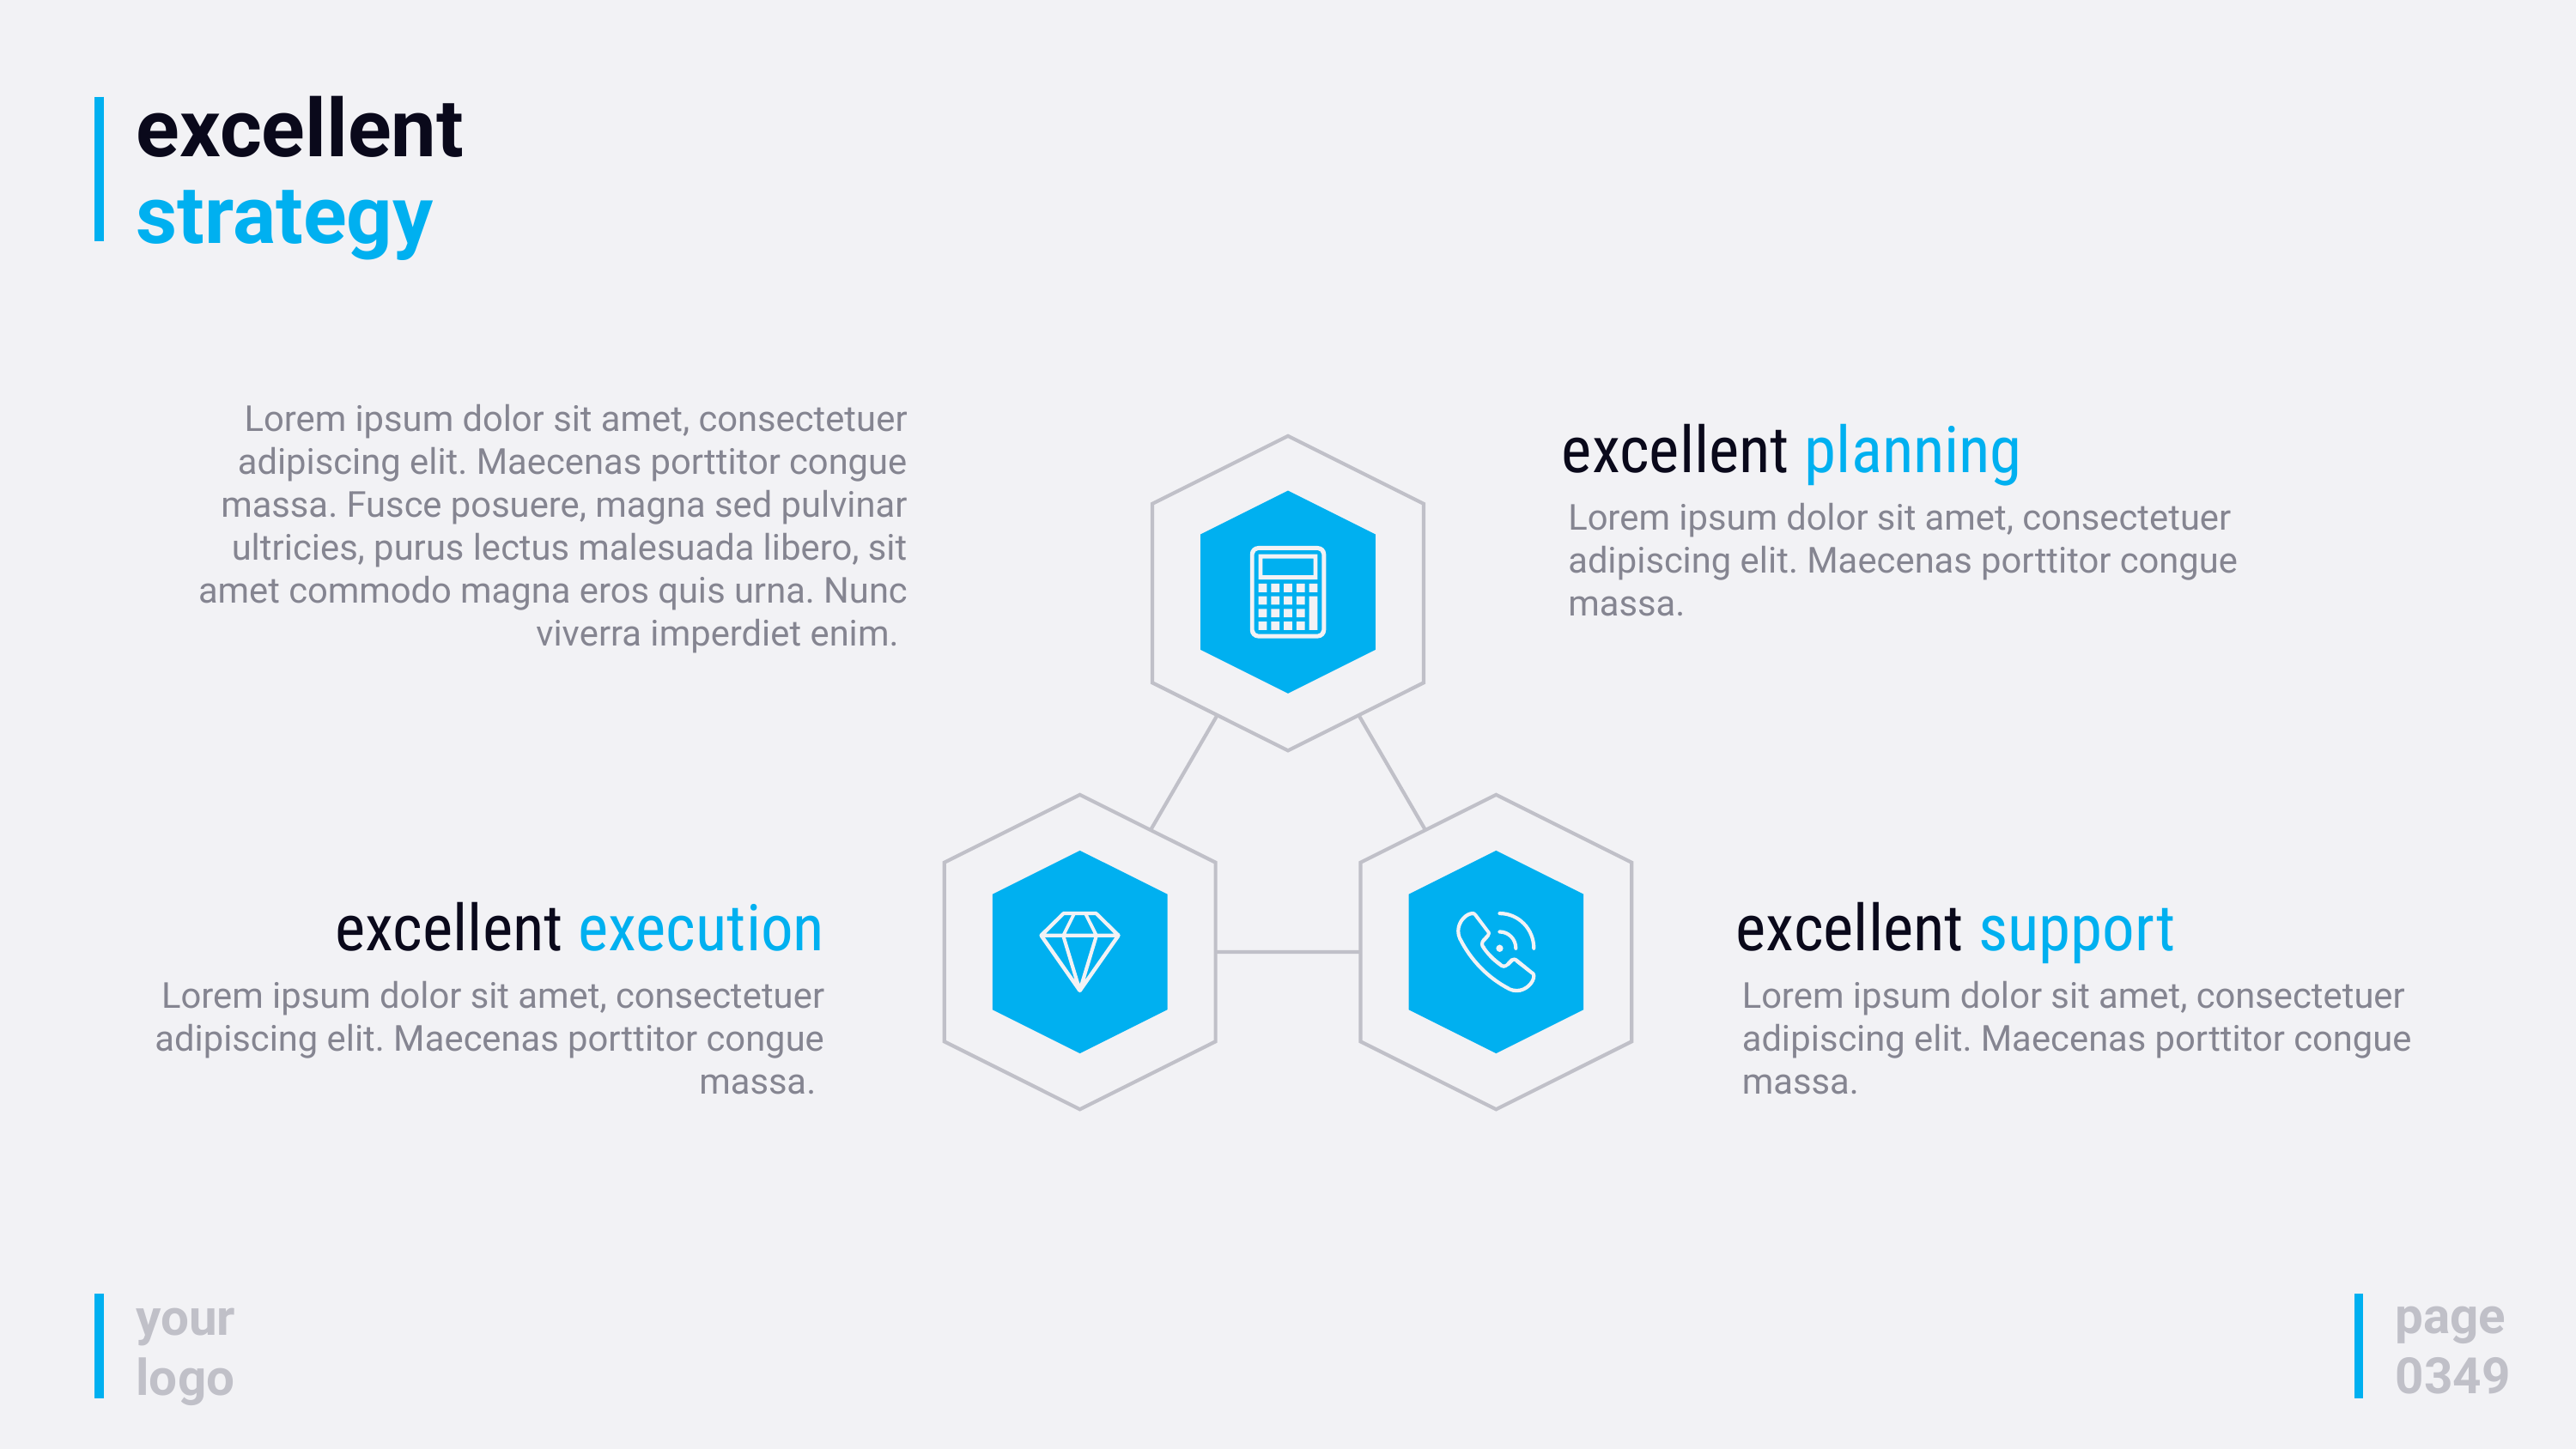

# excellent strategy
Lorem ipsum dolor sit amet, consectetuer adipiscing elit. Maecenas porttitor congue massa. Fusce posuere, magna sed pulvinar ultricies, purus lectus malesuada libero, sit amet commodo magna eros quis urna. Nunc viverra imperdiet enim.
excellent planning
Lorem ipsum dolor sit amet, consectetuer adipiscing elit. Maecenas porttitor congue massa.

excellent execution
Lorem ipsum dolor sit amet, consectetuer adipiscing elit. Maecenas porttitor congue massa.
excellent support
Lorem ipsum dolor sit amet, consectetuer adipiscing elit. Maecenas porttitor congue massa.
page
0349